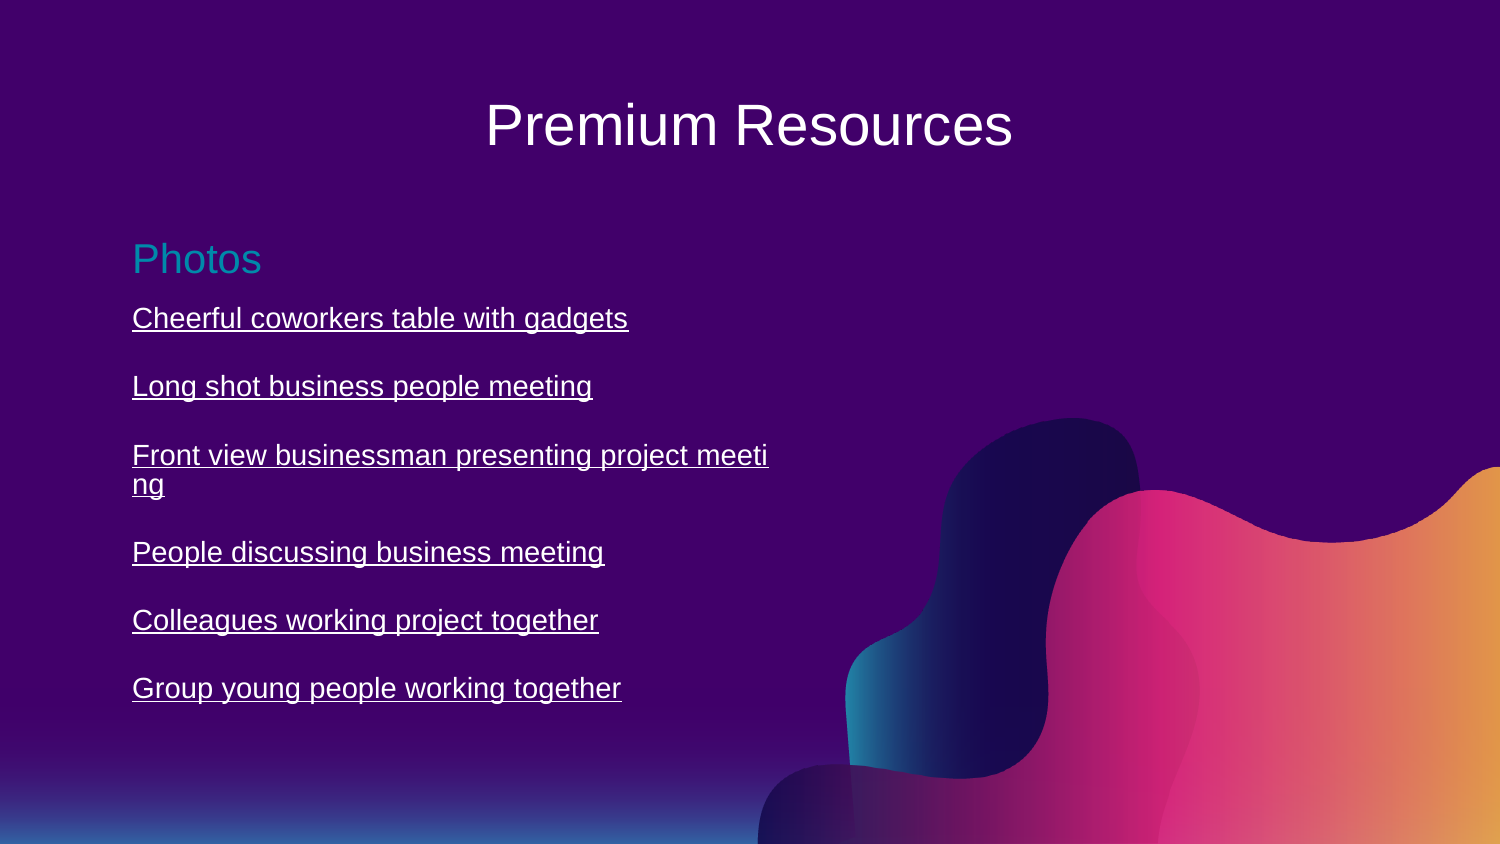

# Premium Resources
Photos
Cheerful coworkers table with gadgets
Long shot business people meeting
Front view businessman presenting project meeting
People discussing business meeting
Colleagues working project together
Group young people working together